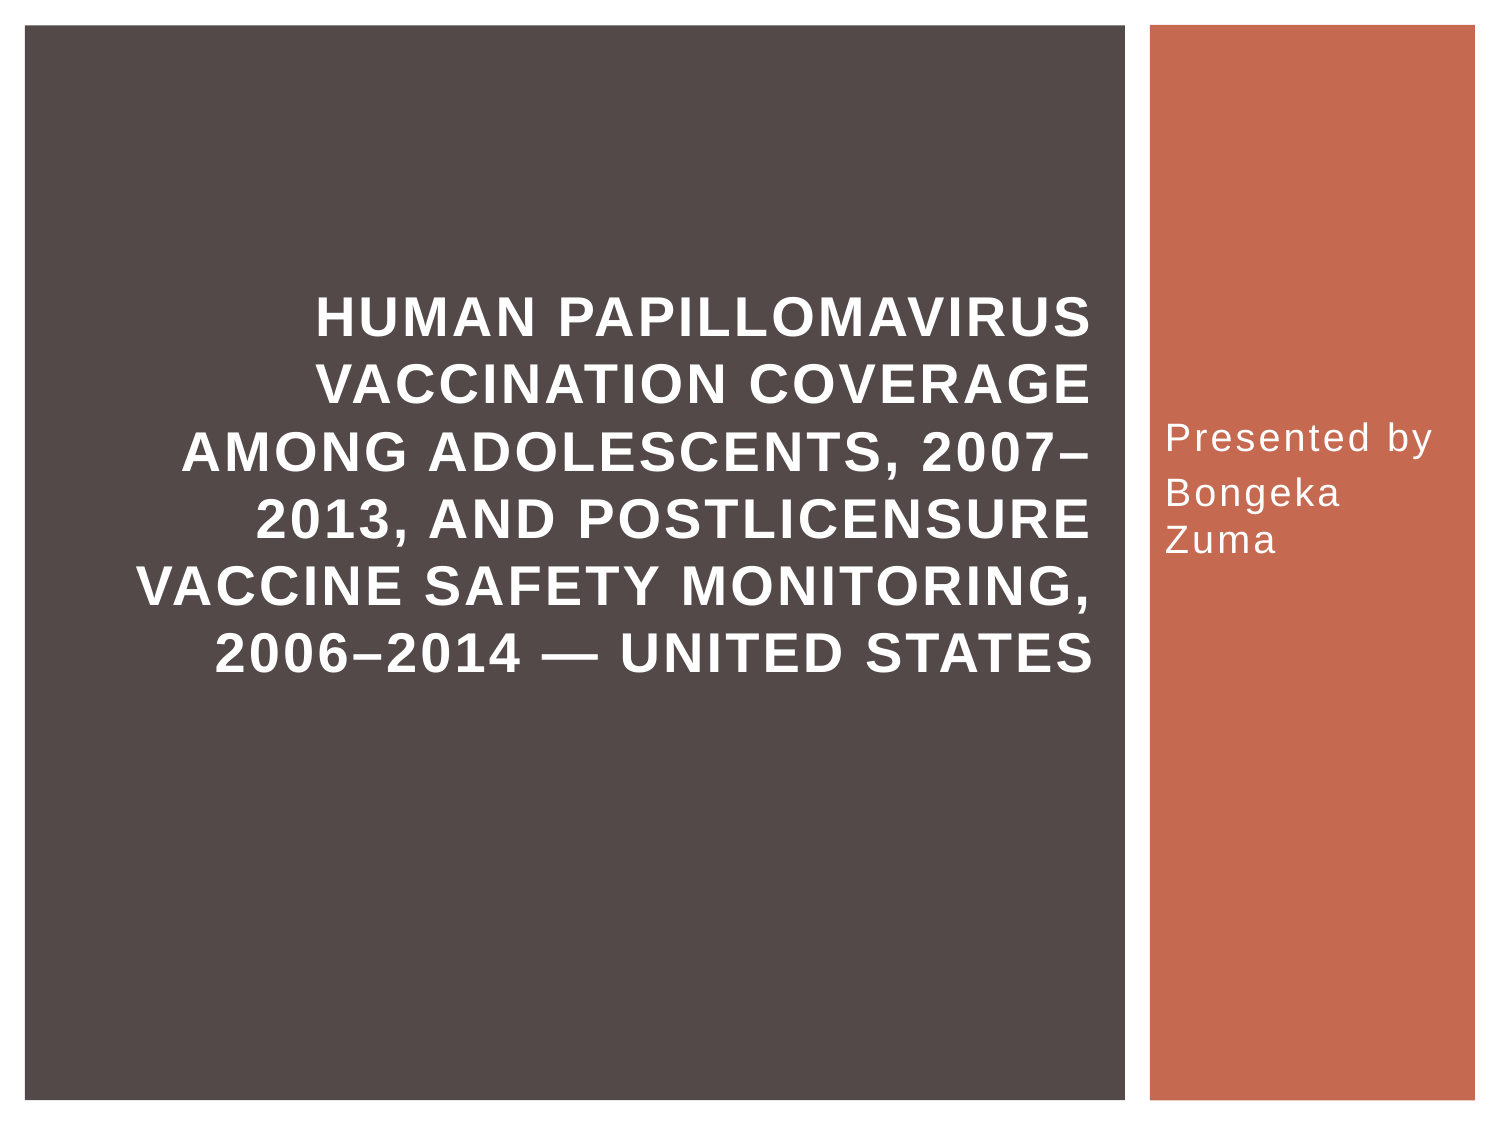

# Human Papillomavirus Vaccination Coverage Among Adolescents, 2007–2013, and Postlicensure Vaccine Safety Monitoring, 2006–2014 — United States
Presented by
Bongeka Zuma